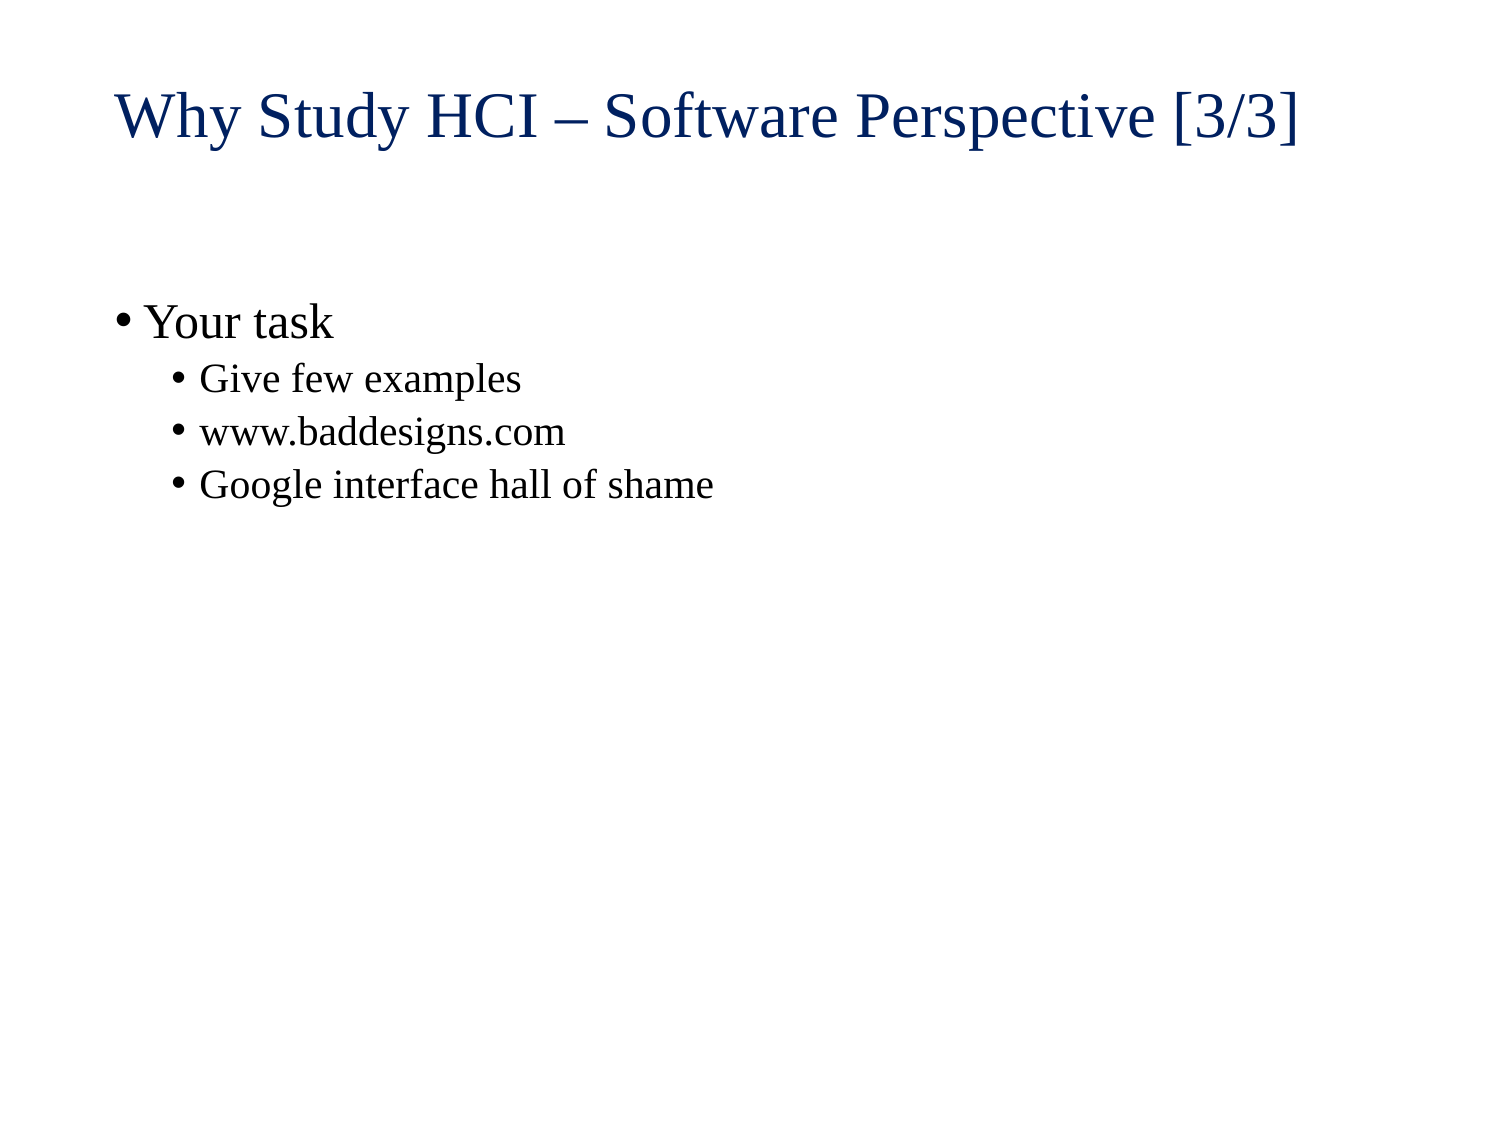

# Why Study HCI – Software Perspective [3/3]
Your task
Give few examples
www.baddesigns.com
Google interface hall of shame